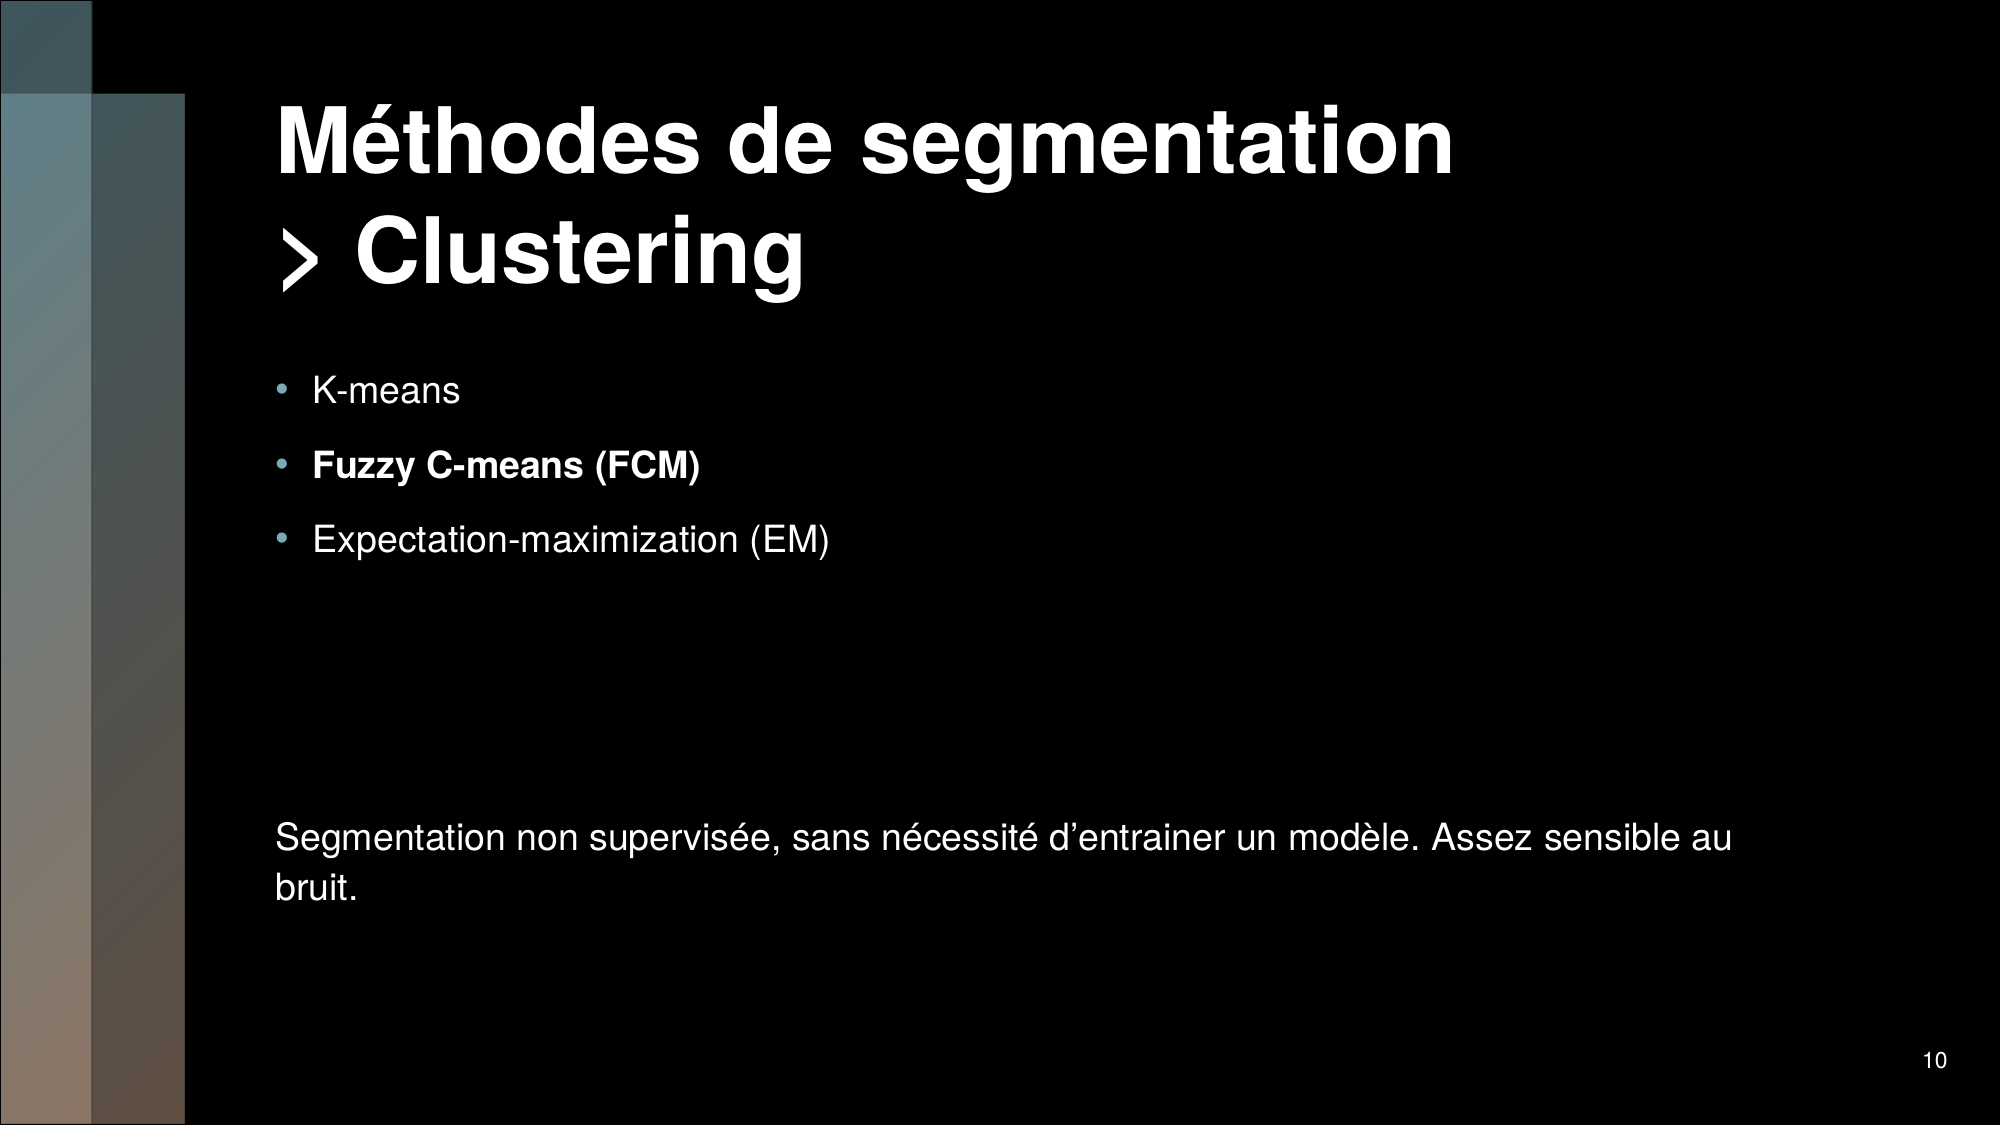

# Méthodes de segmentation > Clustering
K-means
Fuzzy C-means (FCM)
Expectation-maximization (EM)

Segmentation non supervisée, sans nécessité d’entrainer un modèle. Assez sensible au bruit.
10